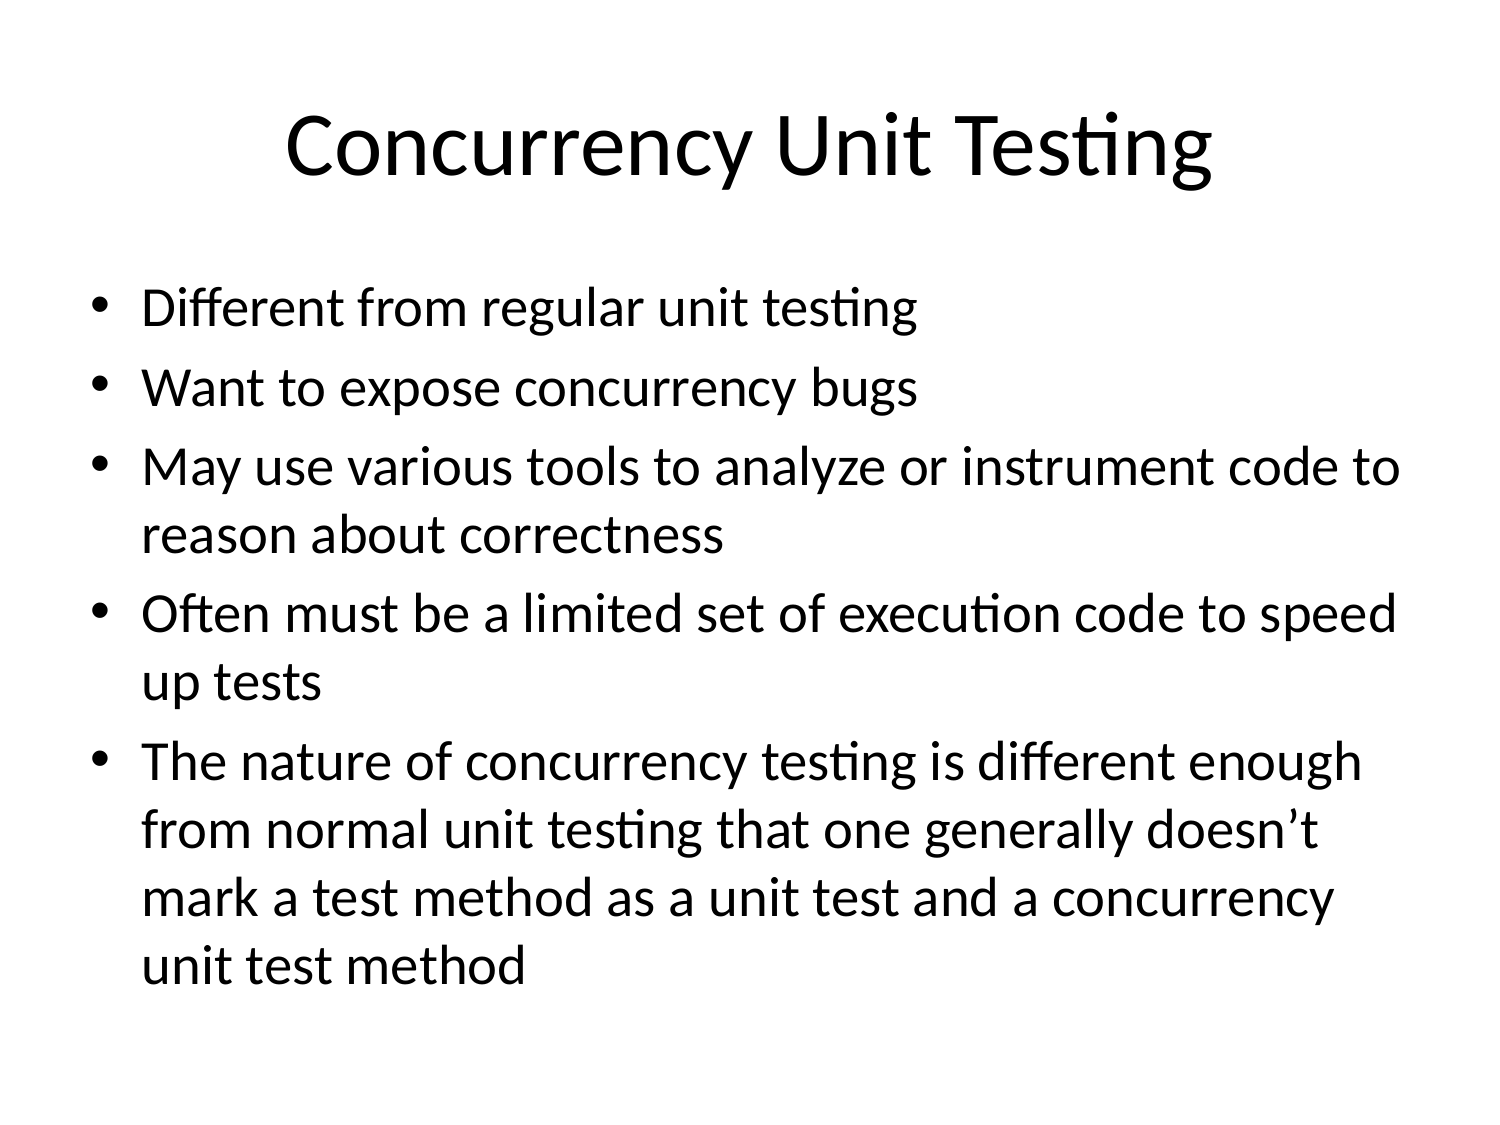

# Concurrency Unit Testing
Different from regular unit testing
Want to expose concurrency bugs
May use various tools to analyze or instrument code to reason about correctness
Often must be a limited set of execution code to speed up tests
The nature of concurrency testing is different enough from normal unit testing that one generally doesn’t mark a test method as a unit test and a concurrency unit test method